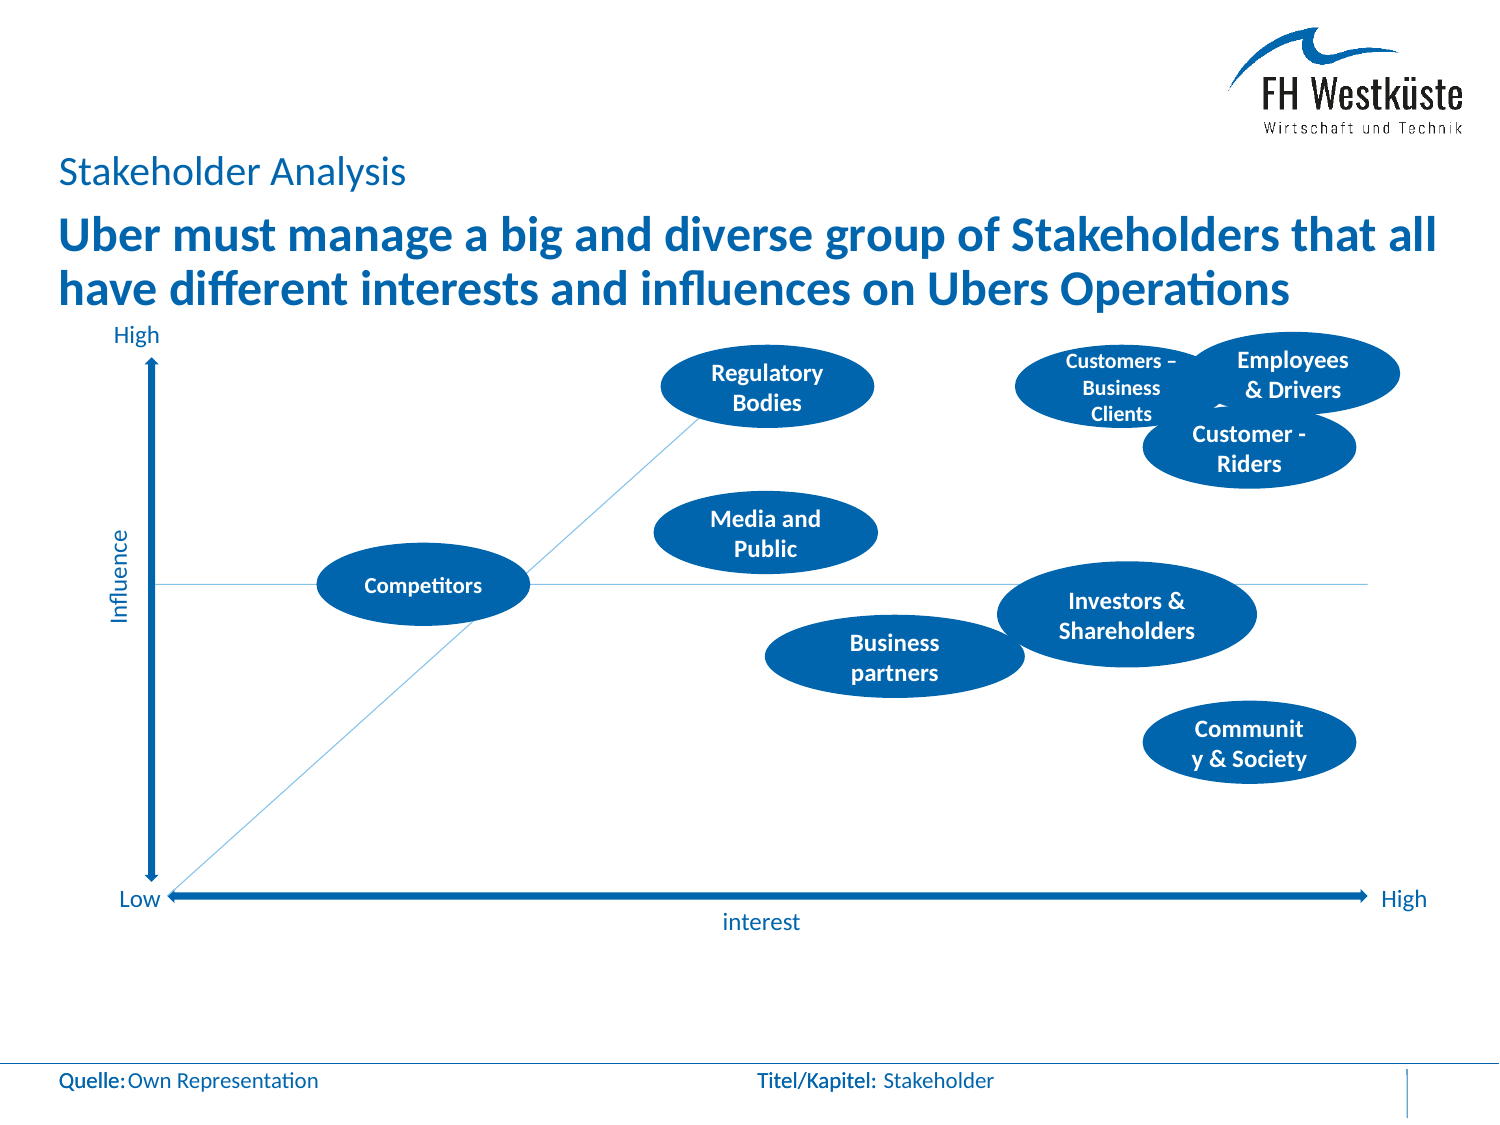

Stakeholder Analysis
# Uber must manage a big and diverse group of Stakeholders that all have different interests and influences on Ubers Operations
High
Employees & Drivers
Regulatory Bodies
Customers – Business Clients
Customer - Riders
Media and Public
Influence
Competitors
Investors & Shareholders

Business partners
Community & Society
Low
High

interest
Own Representation
Stakeholder